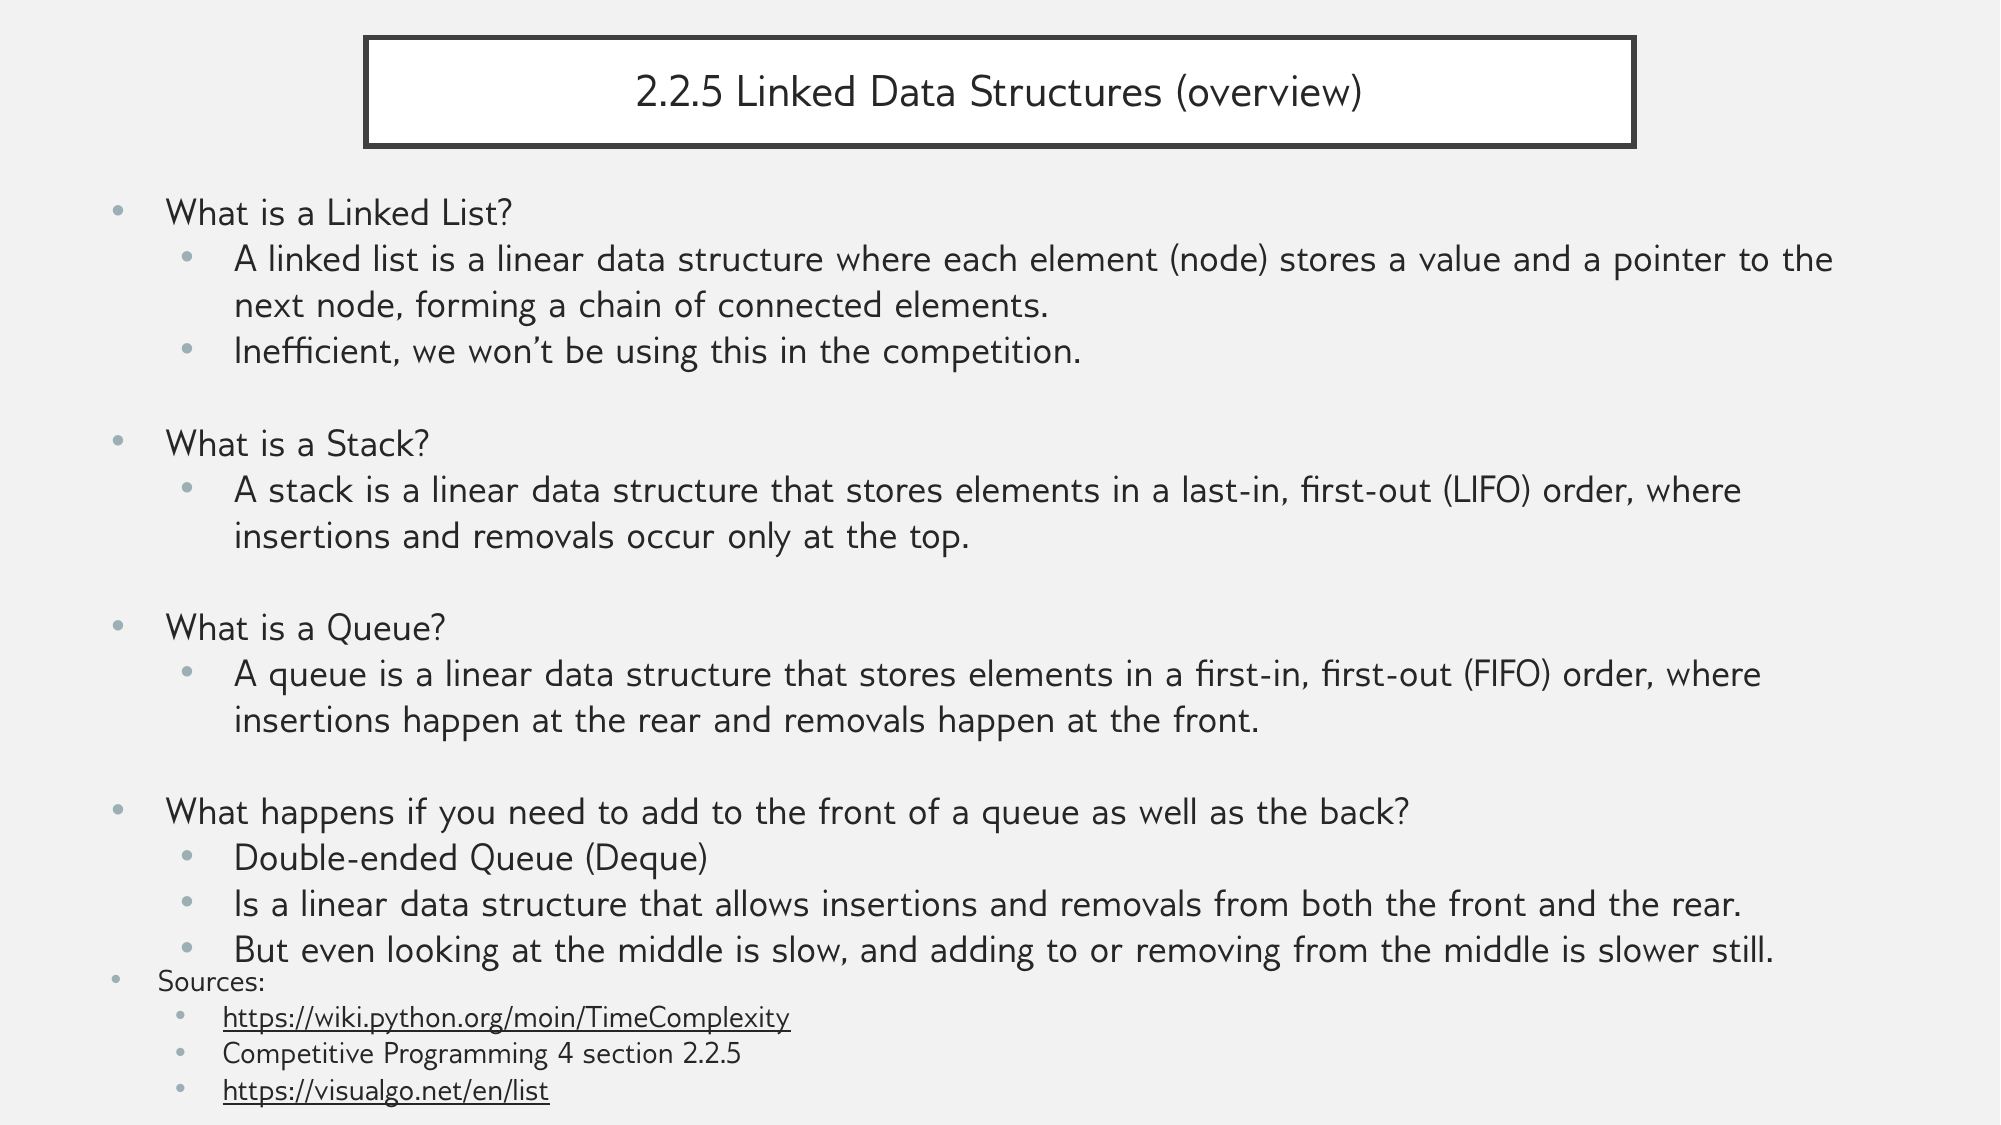

# 2.2.5 Linked Data Structures (overview)
What is a Linked List?
A linked list is a linear data structure where each element (node) stores a value and a pointer to the next node, forming a chain of connected elements.
Inefficient, we won’t be using this in the competition.

What is a Stack?
A stack is a linear data structure that stores elements in a last-in, first-out (LIFO) order, where insertions and removals occur only at the top.

What is a Queue?
A queue is a linear data structure that stores elements in a first-in, first-out (FIFO) order, where insertions happen at the rear and removals happen at the front.

What happens if you need to add to the front of a queue as well as the back?
Double-ended Queue (Deque)
Is a linear data structure that allows insertions and removals from both the front and the rear.
But even looking at the middle is slow, and adding to or removing from the middle is slower still.
Sources:
https://wiki.python.org/moin/TimeComplexity
Competitive Programming 4 section 2.2.5
https://visualgo.net/en/list